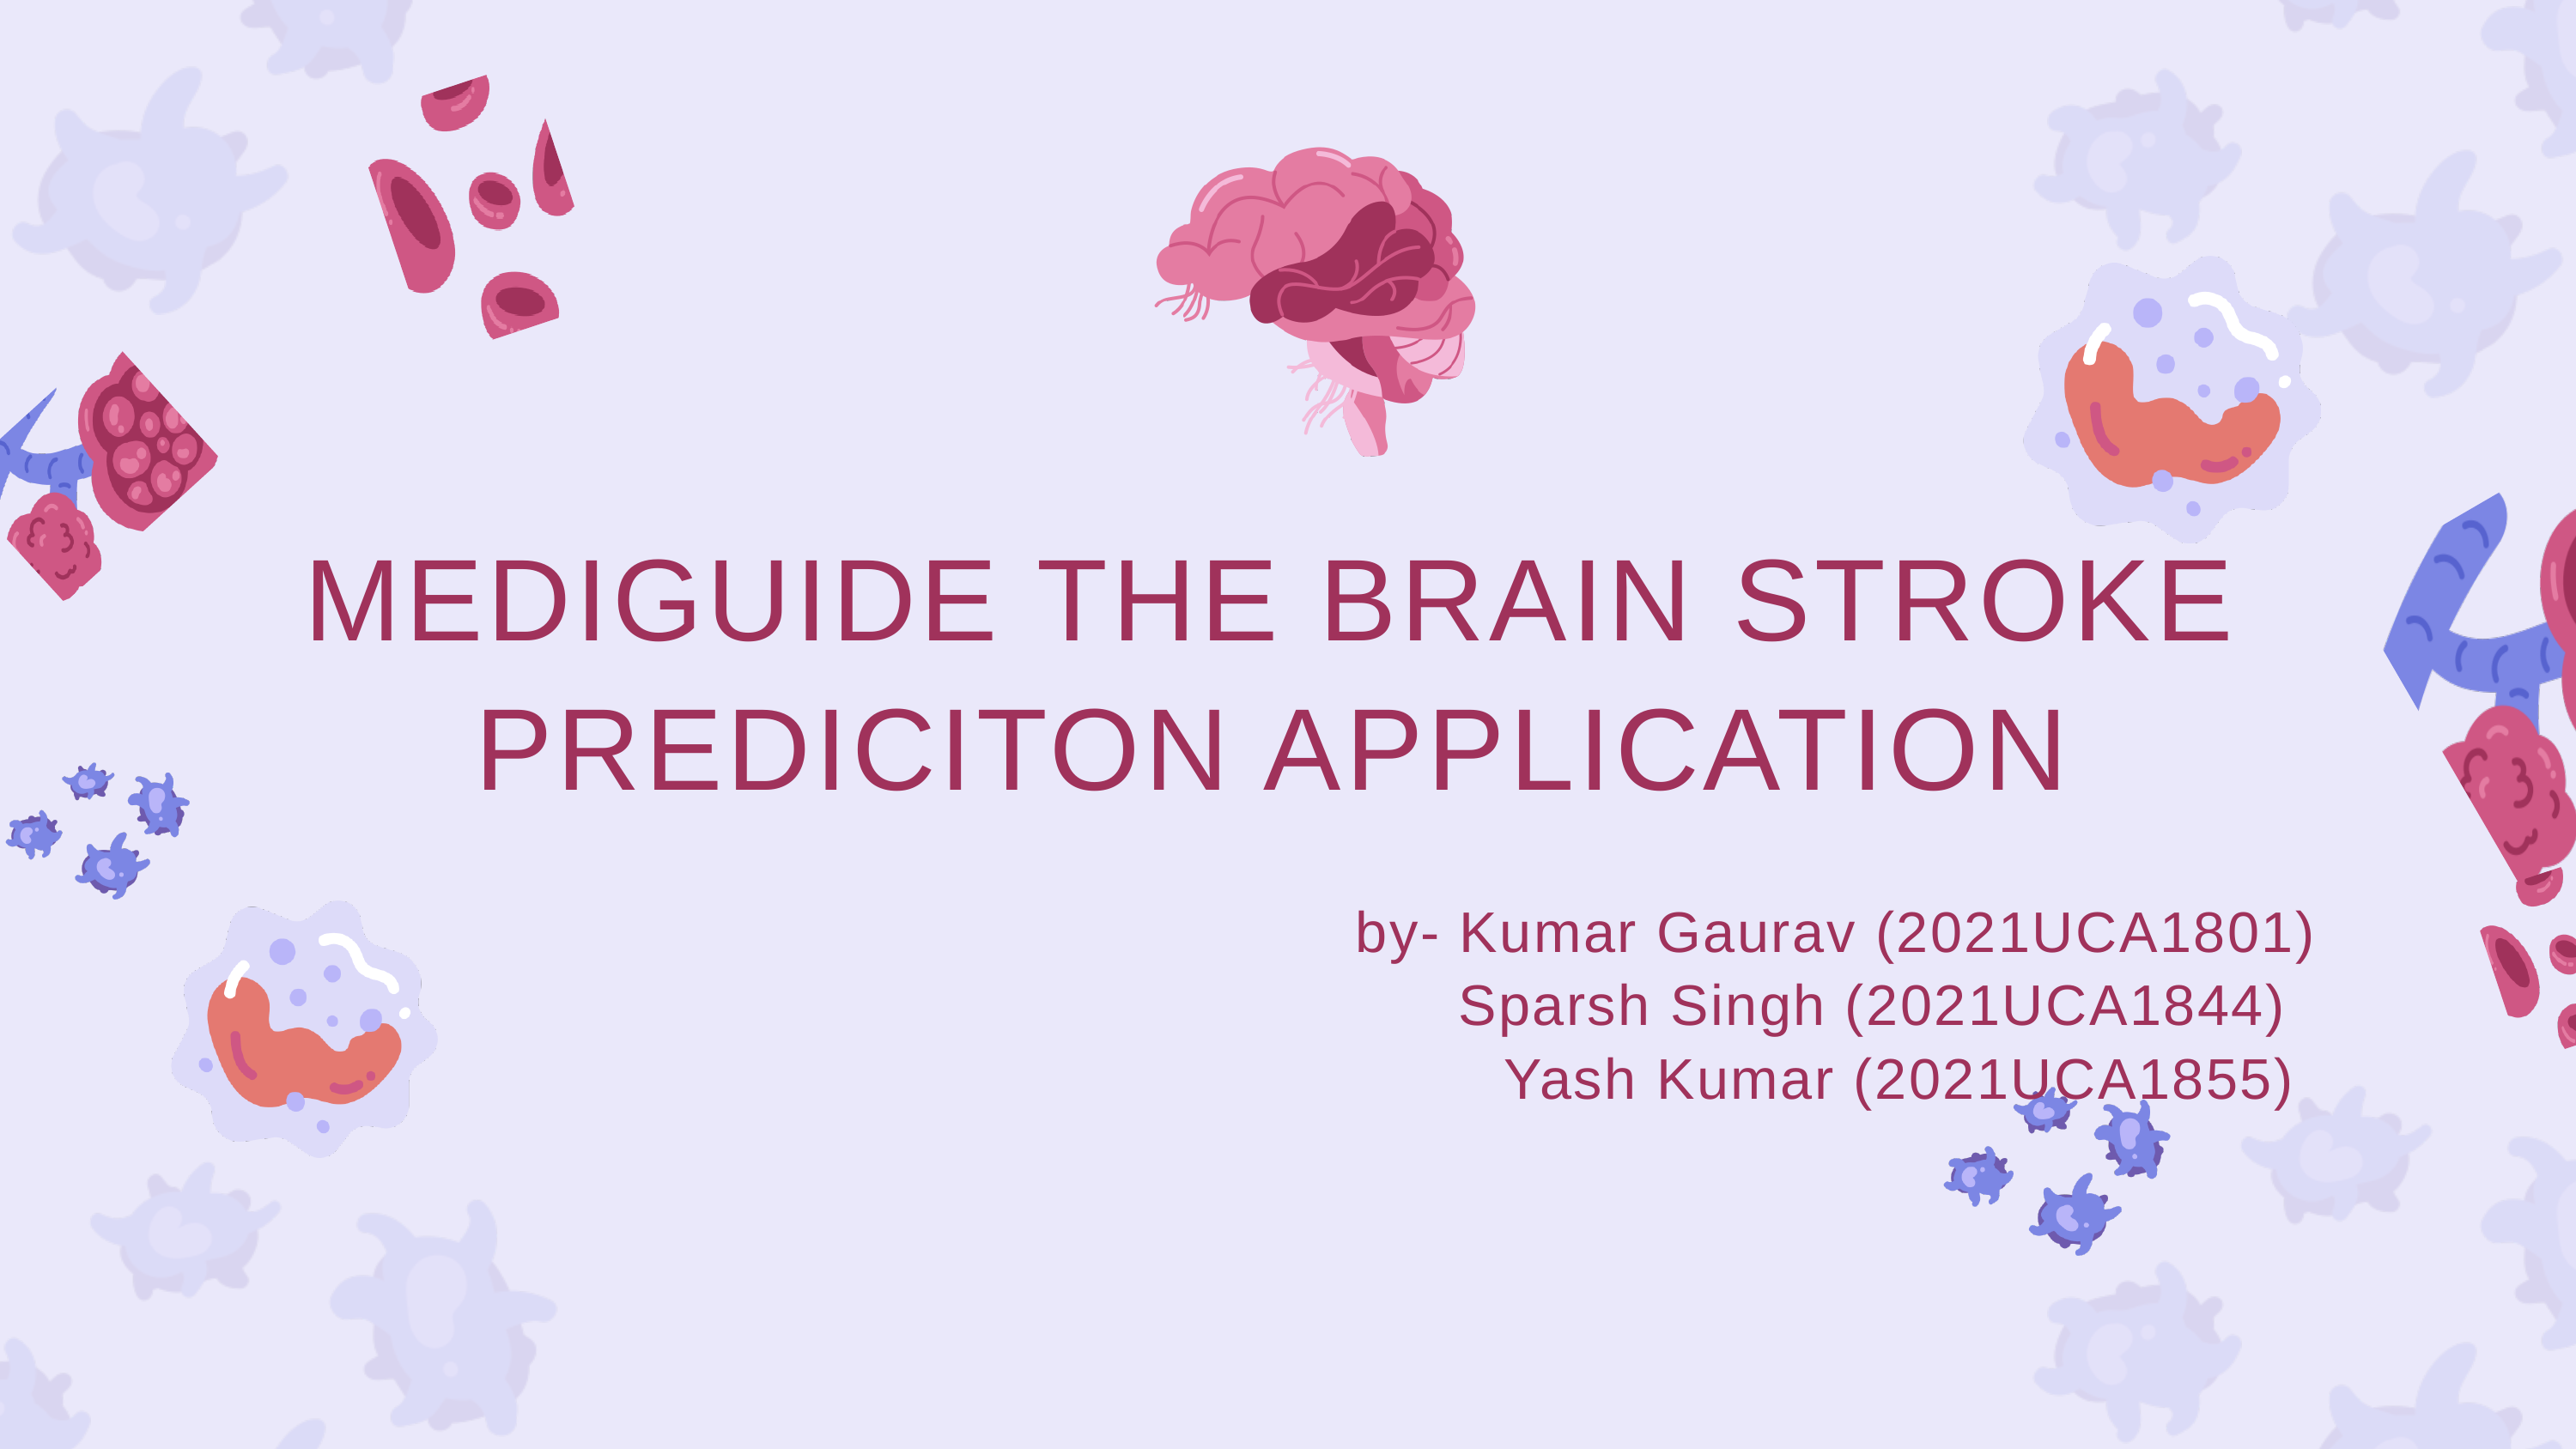

MEDIGUIDE THE BRAIN STROKE PREDICITON APPLICATION

by- Kumar Gaurav (2021UCA1801)
    Sparsh Singh (2021UCA1844)
       Yash Kumar (2021UCA1855)